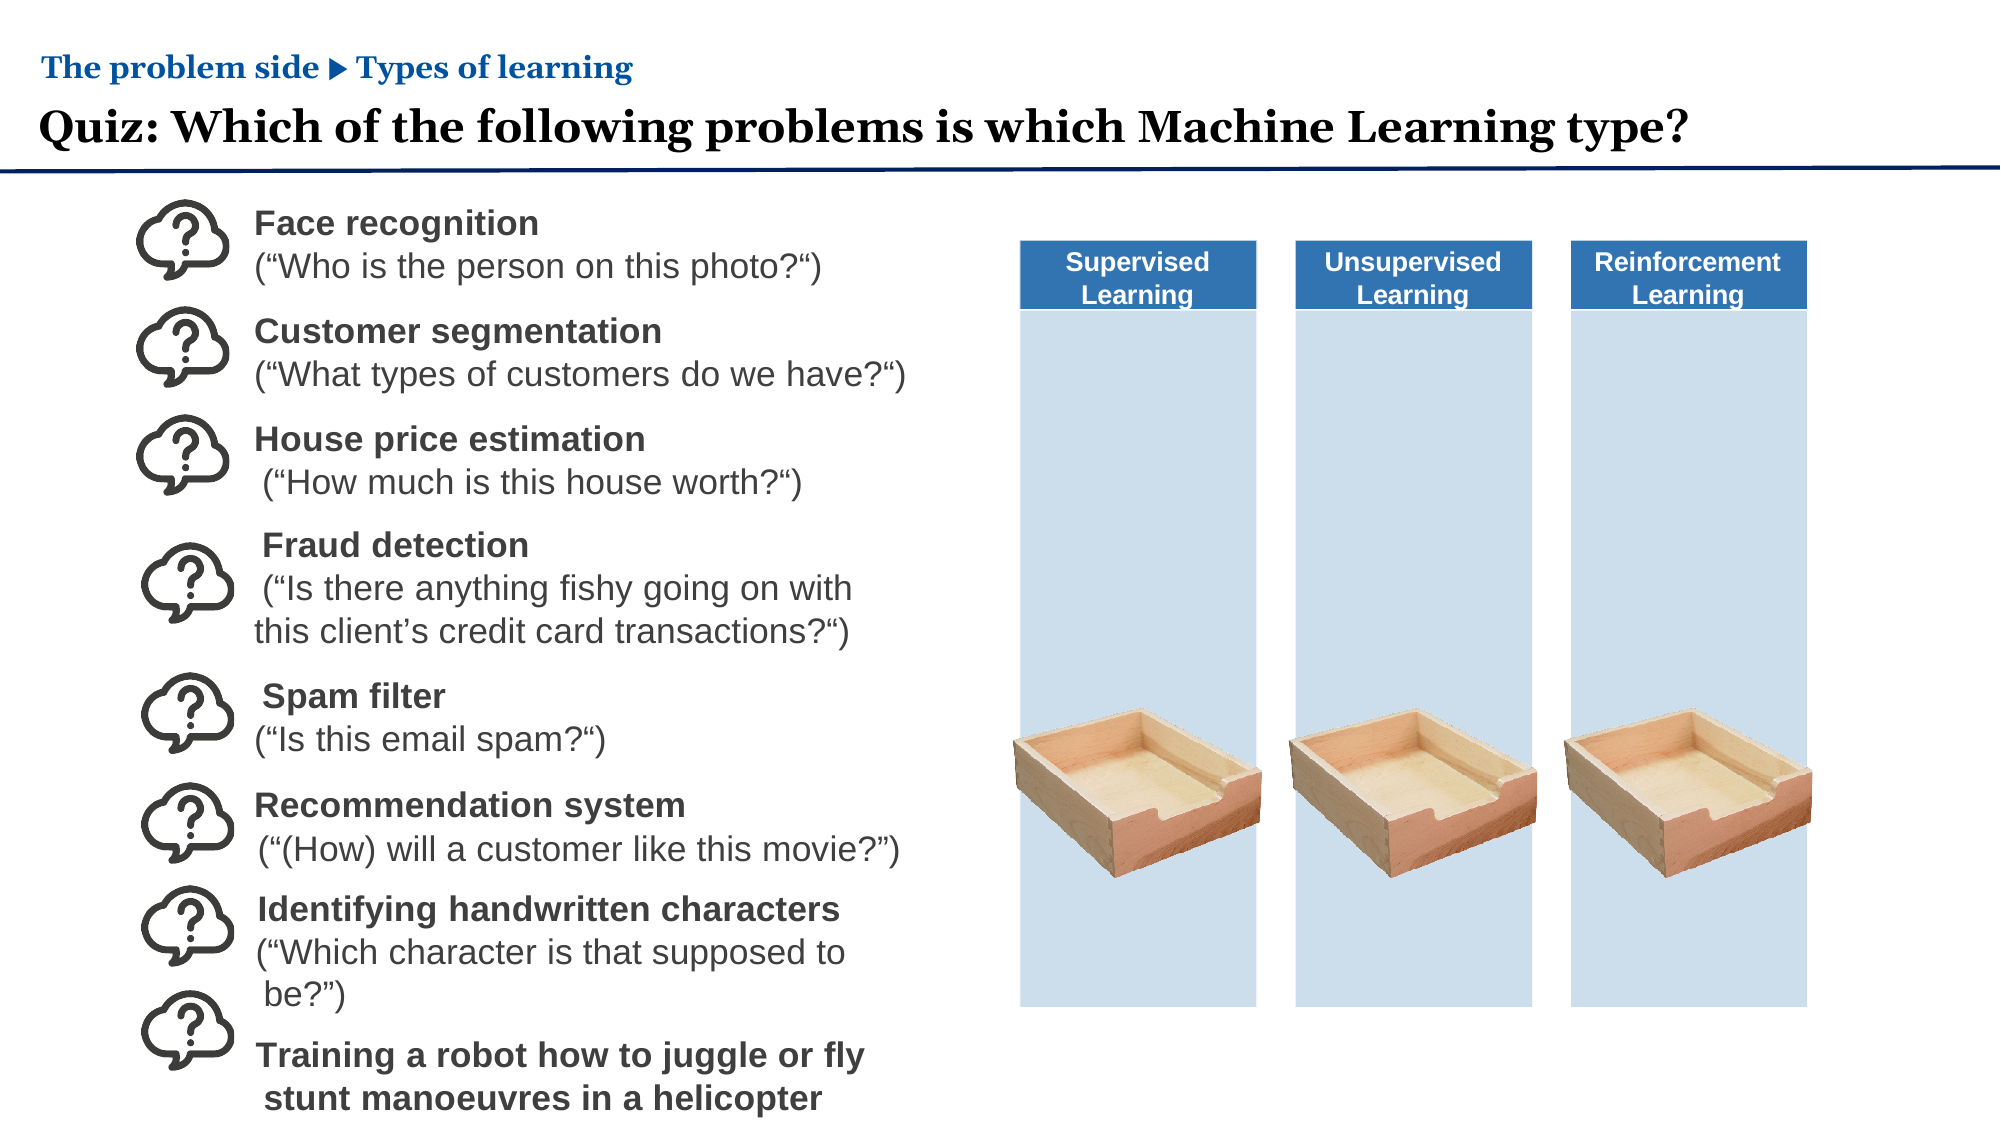

The problem side ▶ Types of learning
Quiz: Which of the following problems is which Machine Learning type?

Face recognition
(“Who is the person on this photo?“)
Customer segmentation
(“What types of customers do we have?“)
House price estimation
(“How much is this house worth?“)
Fraud detection
(“Is there anything fishy going on with this client’s credit card transactions?“)
Spam filter
(“Is this email spam?“)
Recommendation system
(“(How) will a customer like this movie?”)
Identifying handwritten characters
(“Which character is that supposed to be?”)
Training a robot how to juggle or fly stunt manoeuvres in a helicopter

Supervised Learning
Unsupervised Learning
Reinforcement Learning